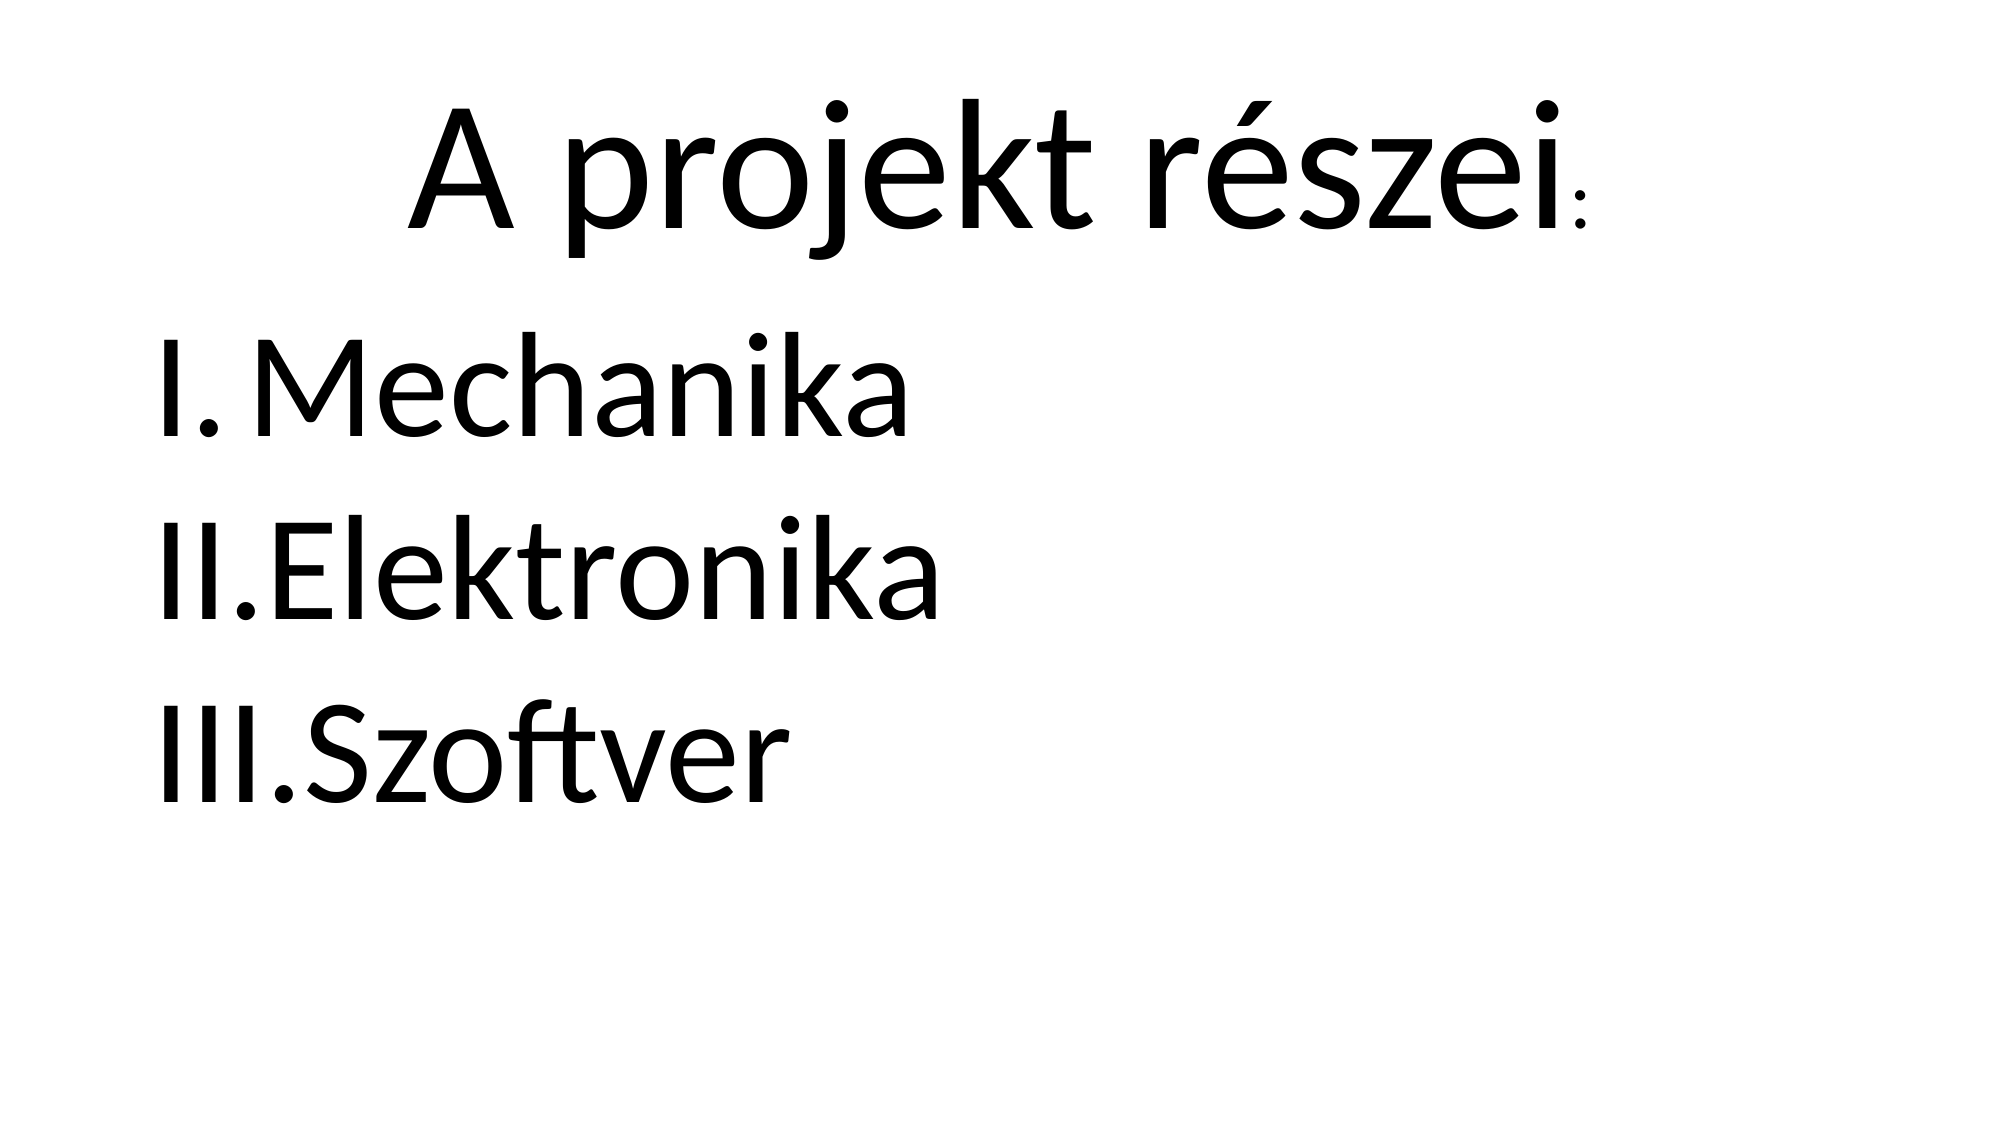

# A projekt részei:
Mechanika
Elektronika
Szoftver